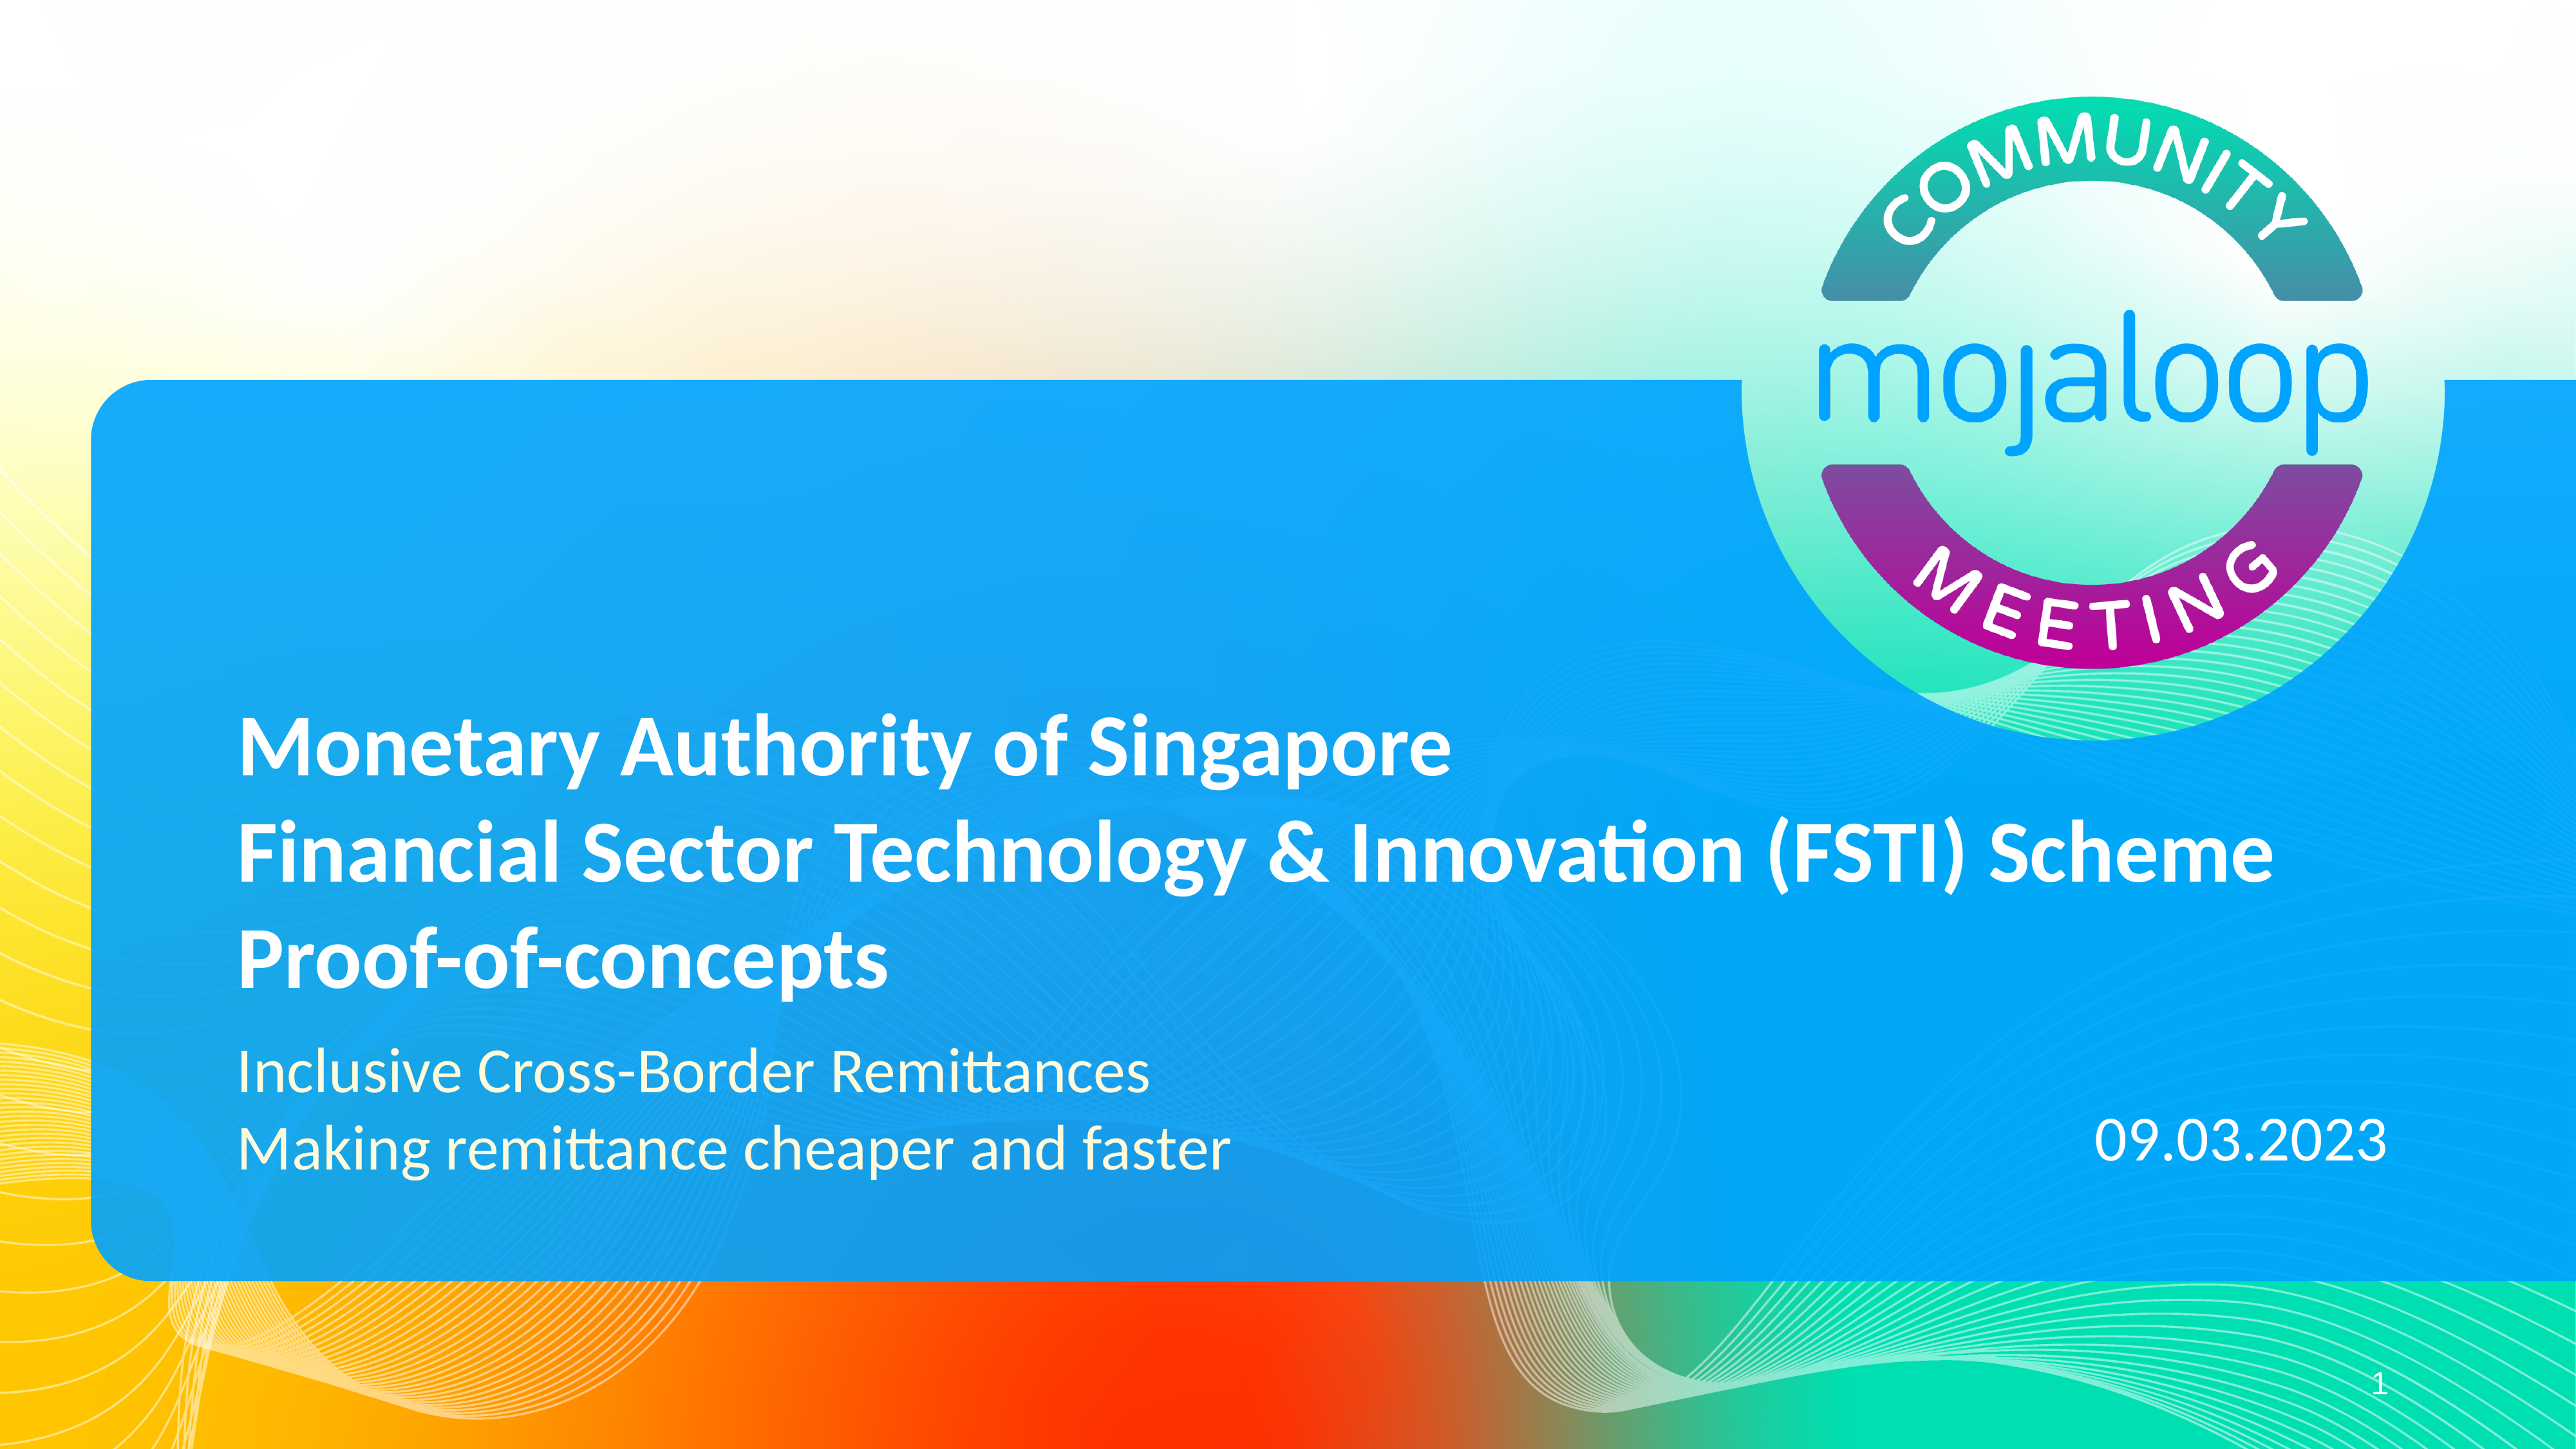

# Monetary Authority of Singapore Financial Sector Technology & Innovation (FSTI) Scheme Proof-of-concepts
Inclusive Cross-Border Remittances
Making remittance cheaper and faster
09.03.2023

1